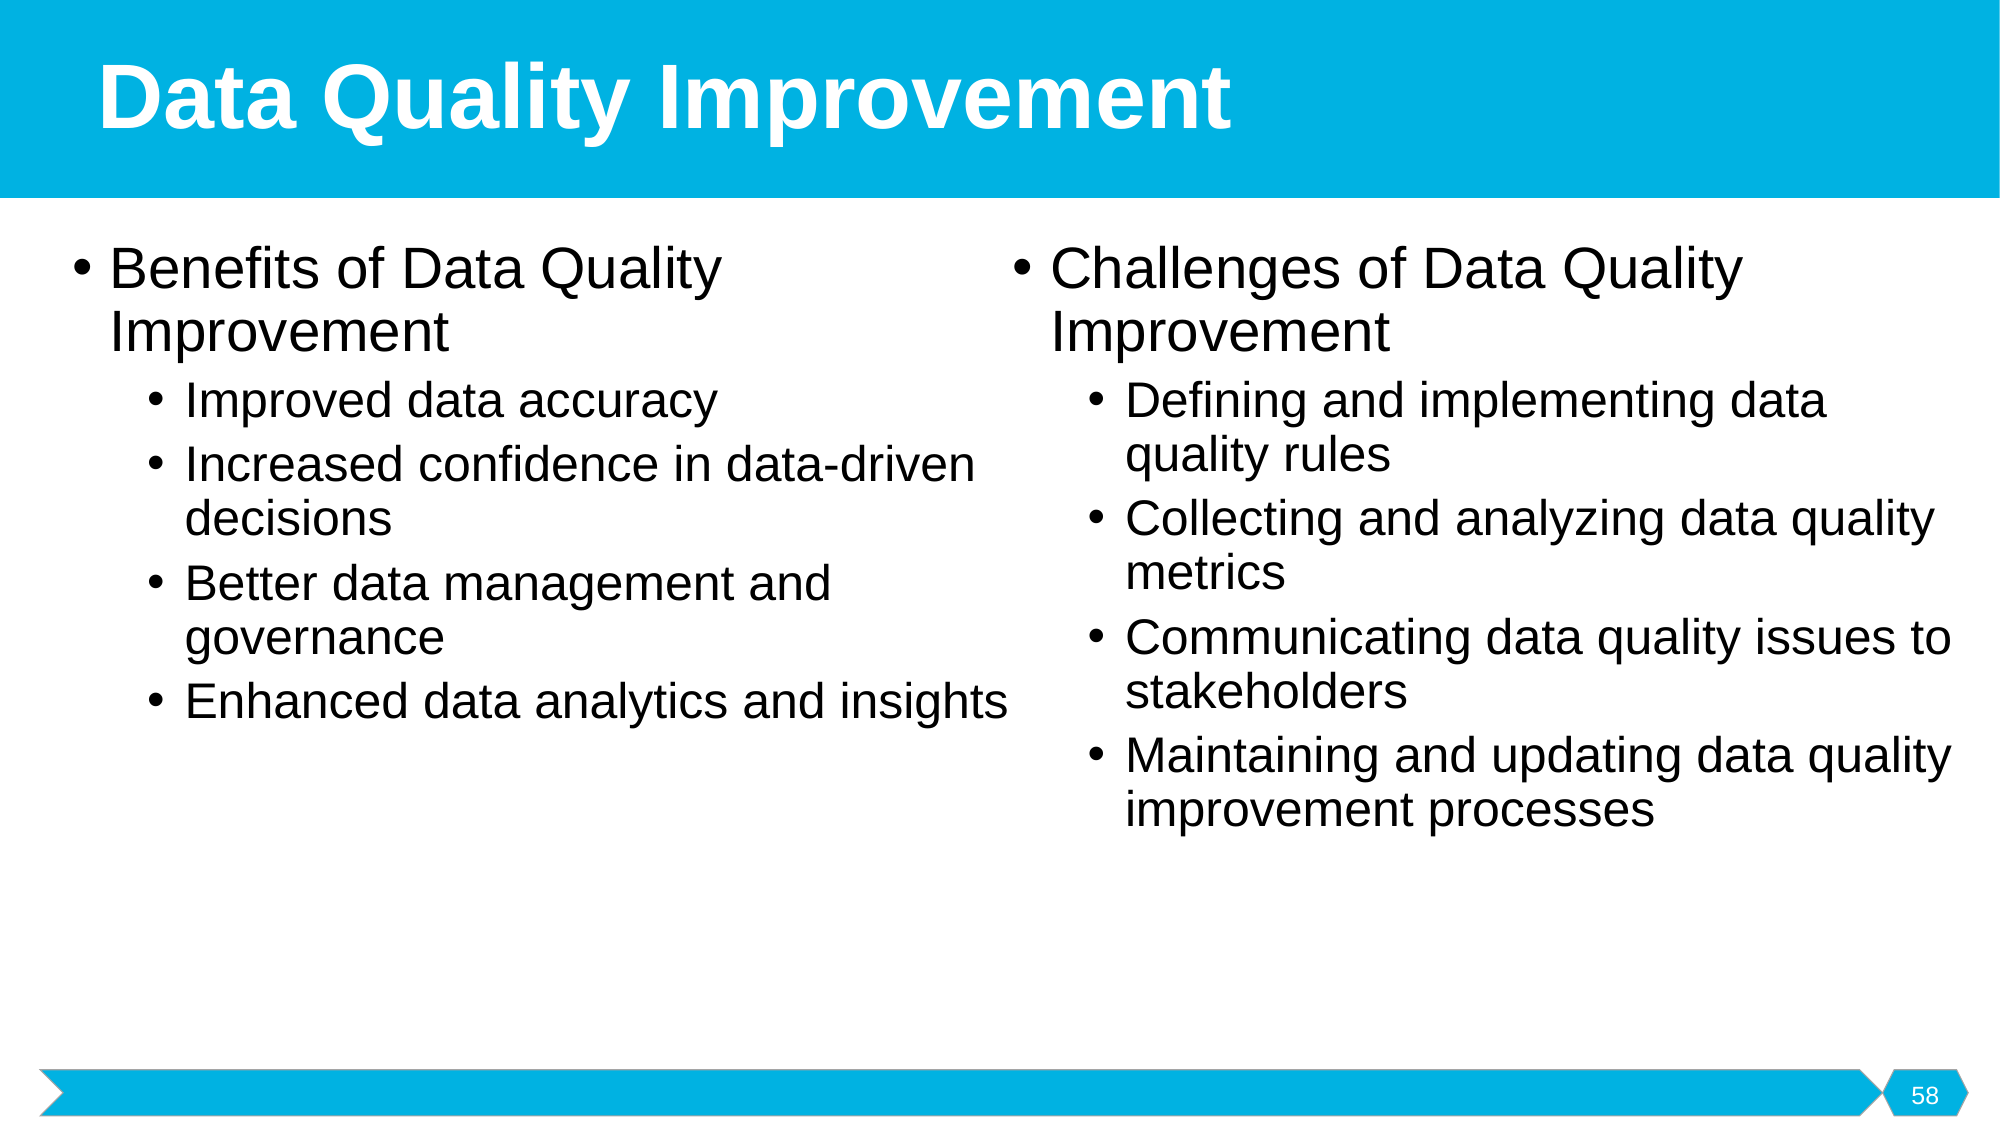

# Data Quality Improvement
Benefits of Data Quality Improvement
Improved data accuracy
Increased confidence in data-driven decisions
Better data management and governance
Enhanced data analytics and insights

Challenges of Data Quality Improvement
Defining and implementing data quality rules
Collecting and analyzing data quality metrics
Communicating data quality issues to stakeholders
Maintaining and updating data quality improvement processes

58